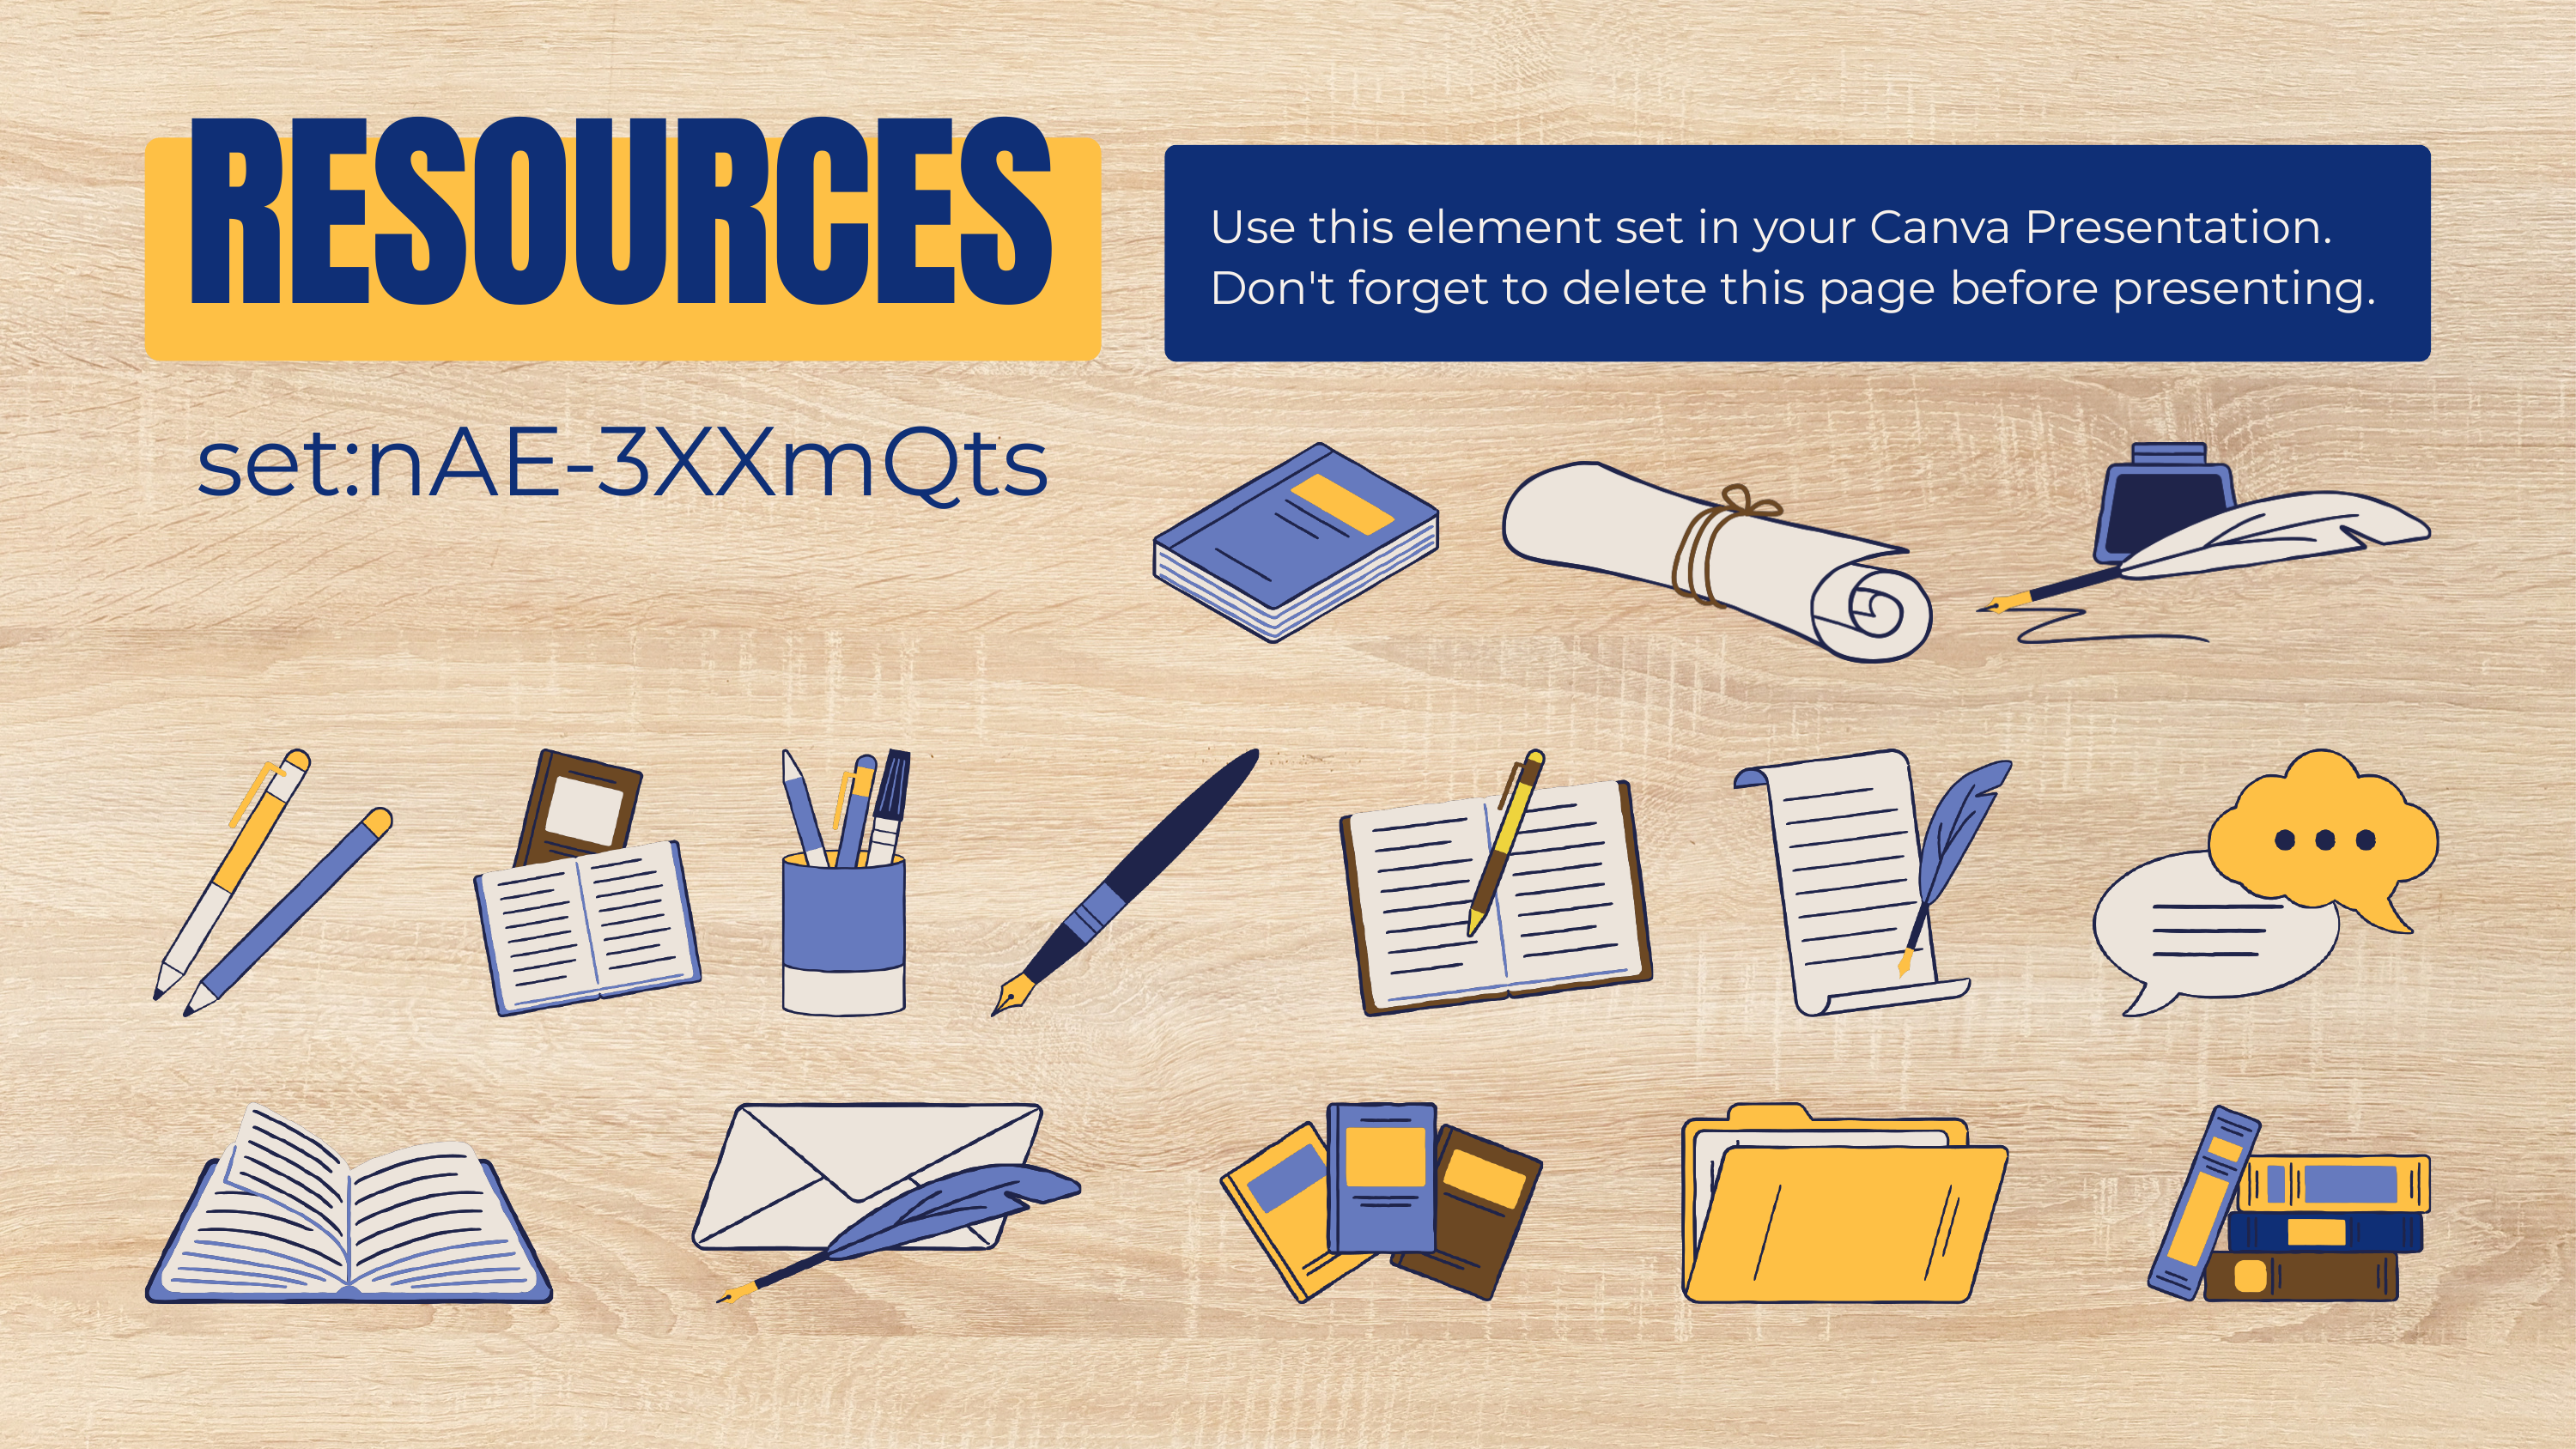

RESOURCES

Use this element set in your Canva Presentation. Don't forget to delete this page before presenting.
set:nAE-3XXmQts